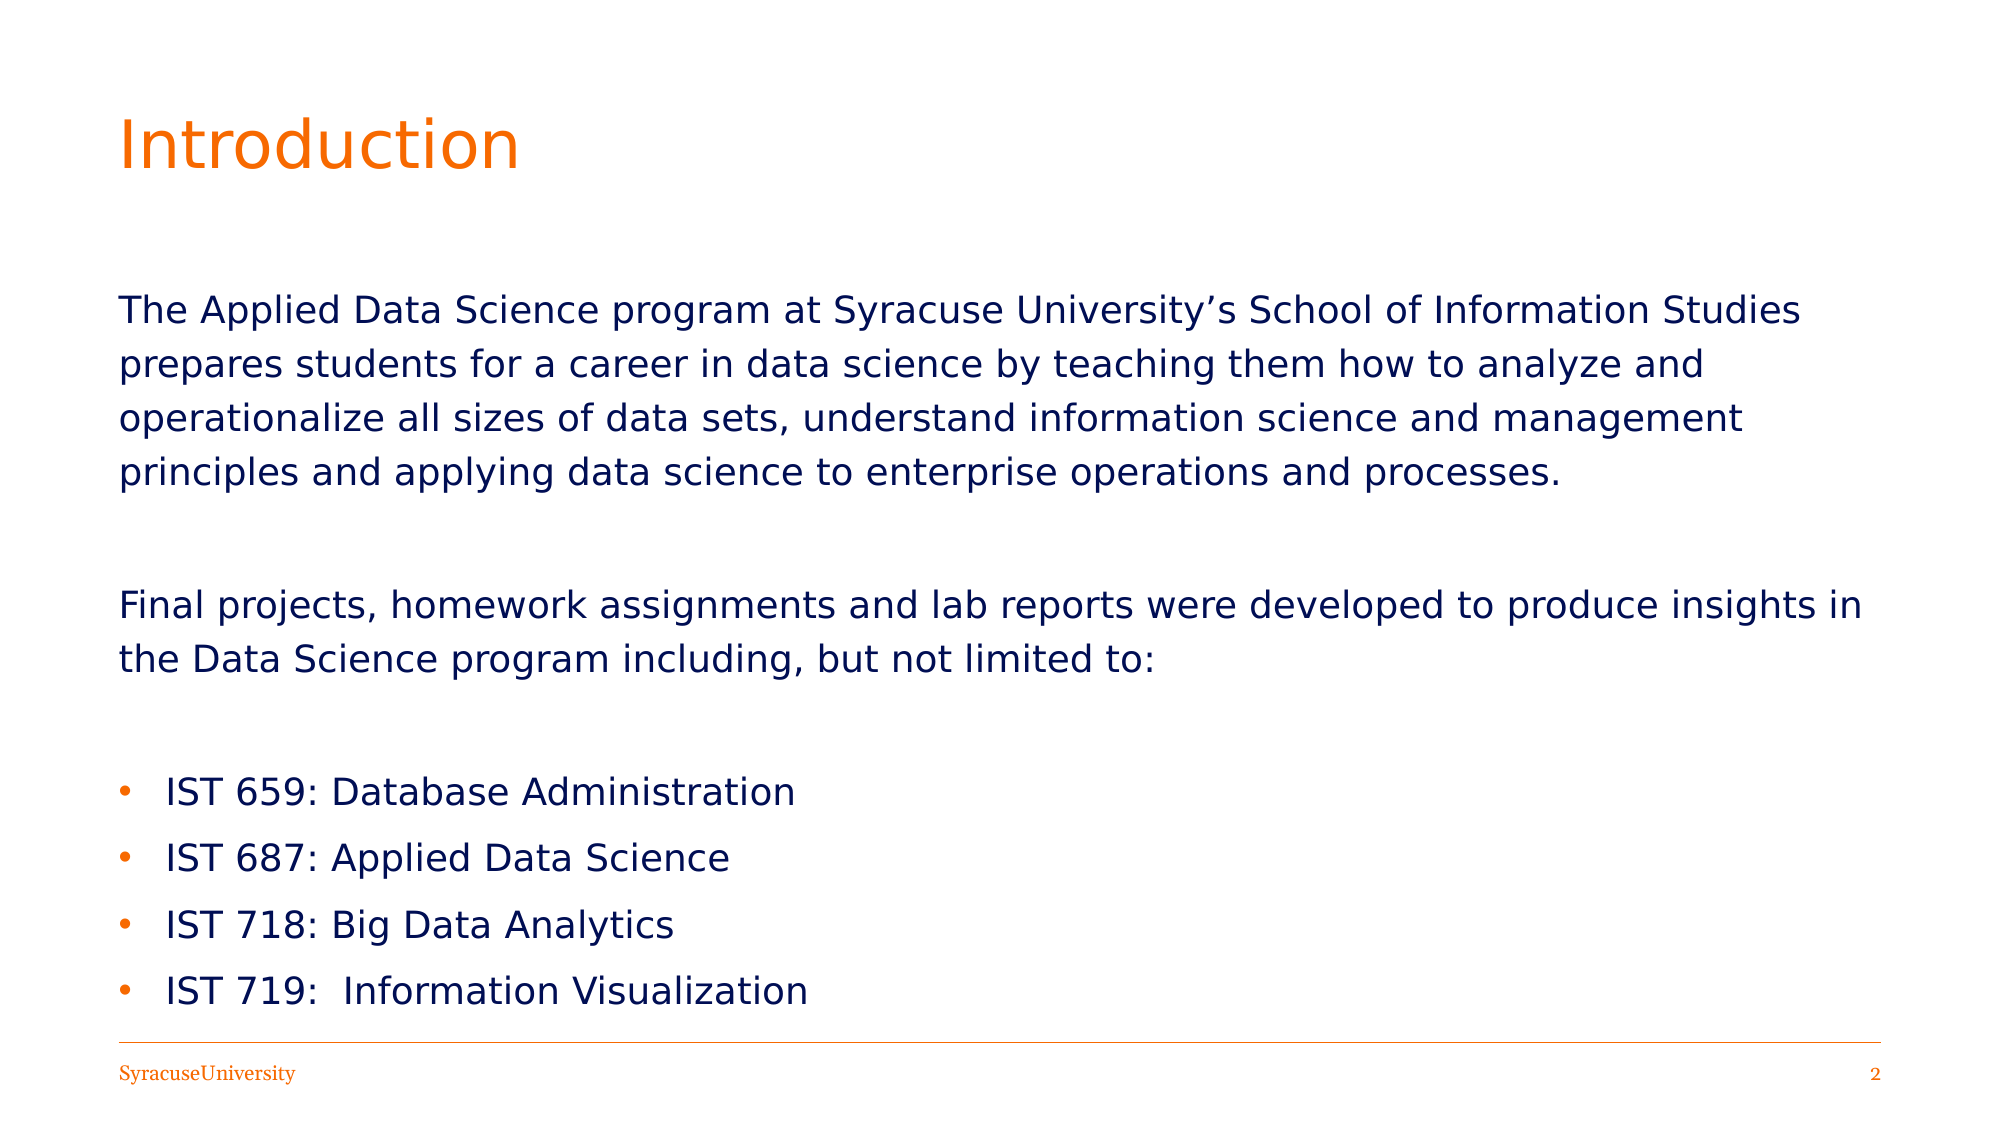

# Introduction
The Applied Data Science program at Syracuse University’s School of Information Studies prepares students for a career in data science by teaching them how to analyze and operationalize all sizes of data sets, understand information science and management principles and applying data science to enterprise operations and processes.

Final projects, homework assignments and lab reports were developed to produce insights in the Data Science program including, but not limited to:

IST 659: Database Administration
IST 687: Applied Data Science
IST 718: Big Data Analytics
IST 719:  Information Visualization